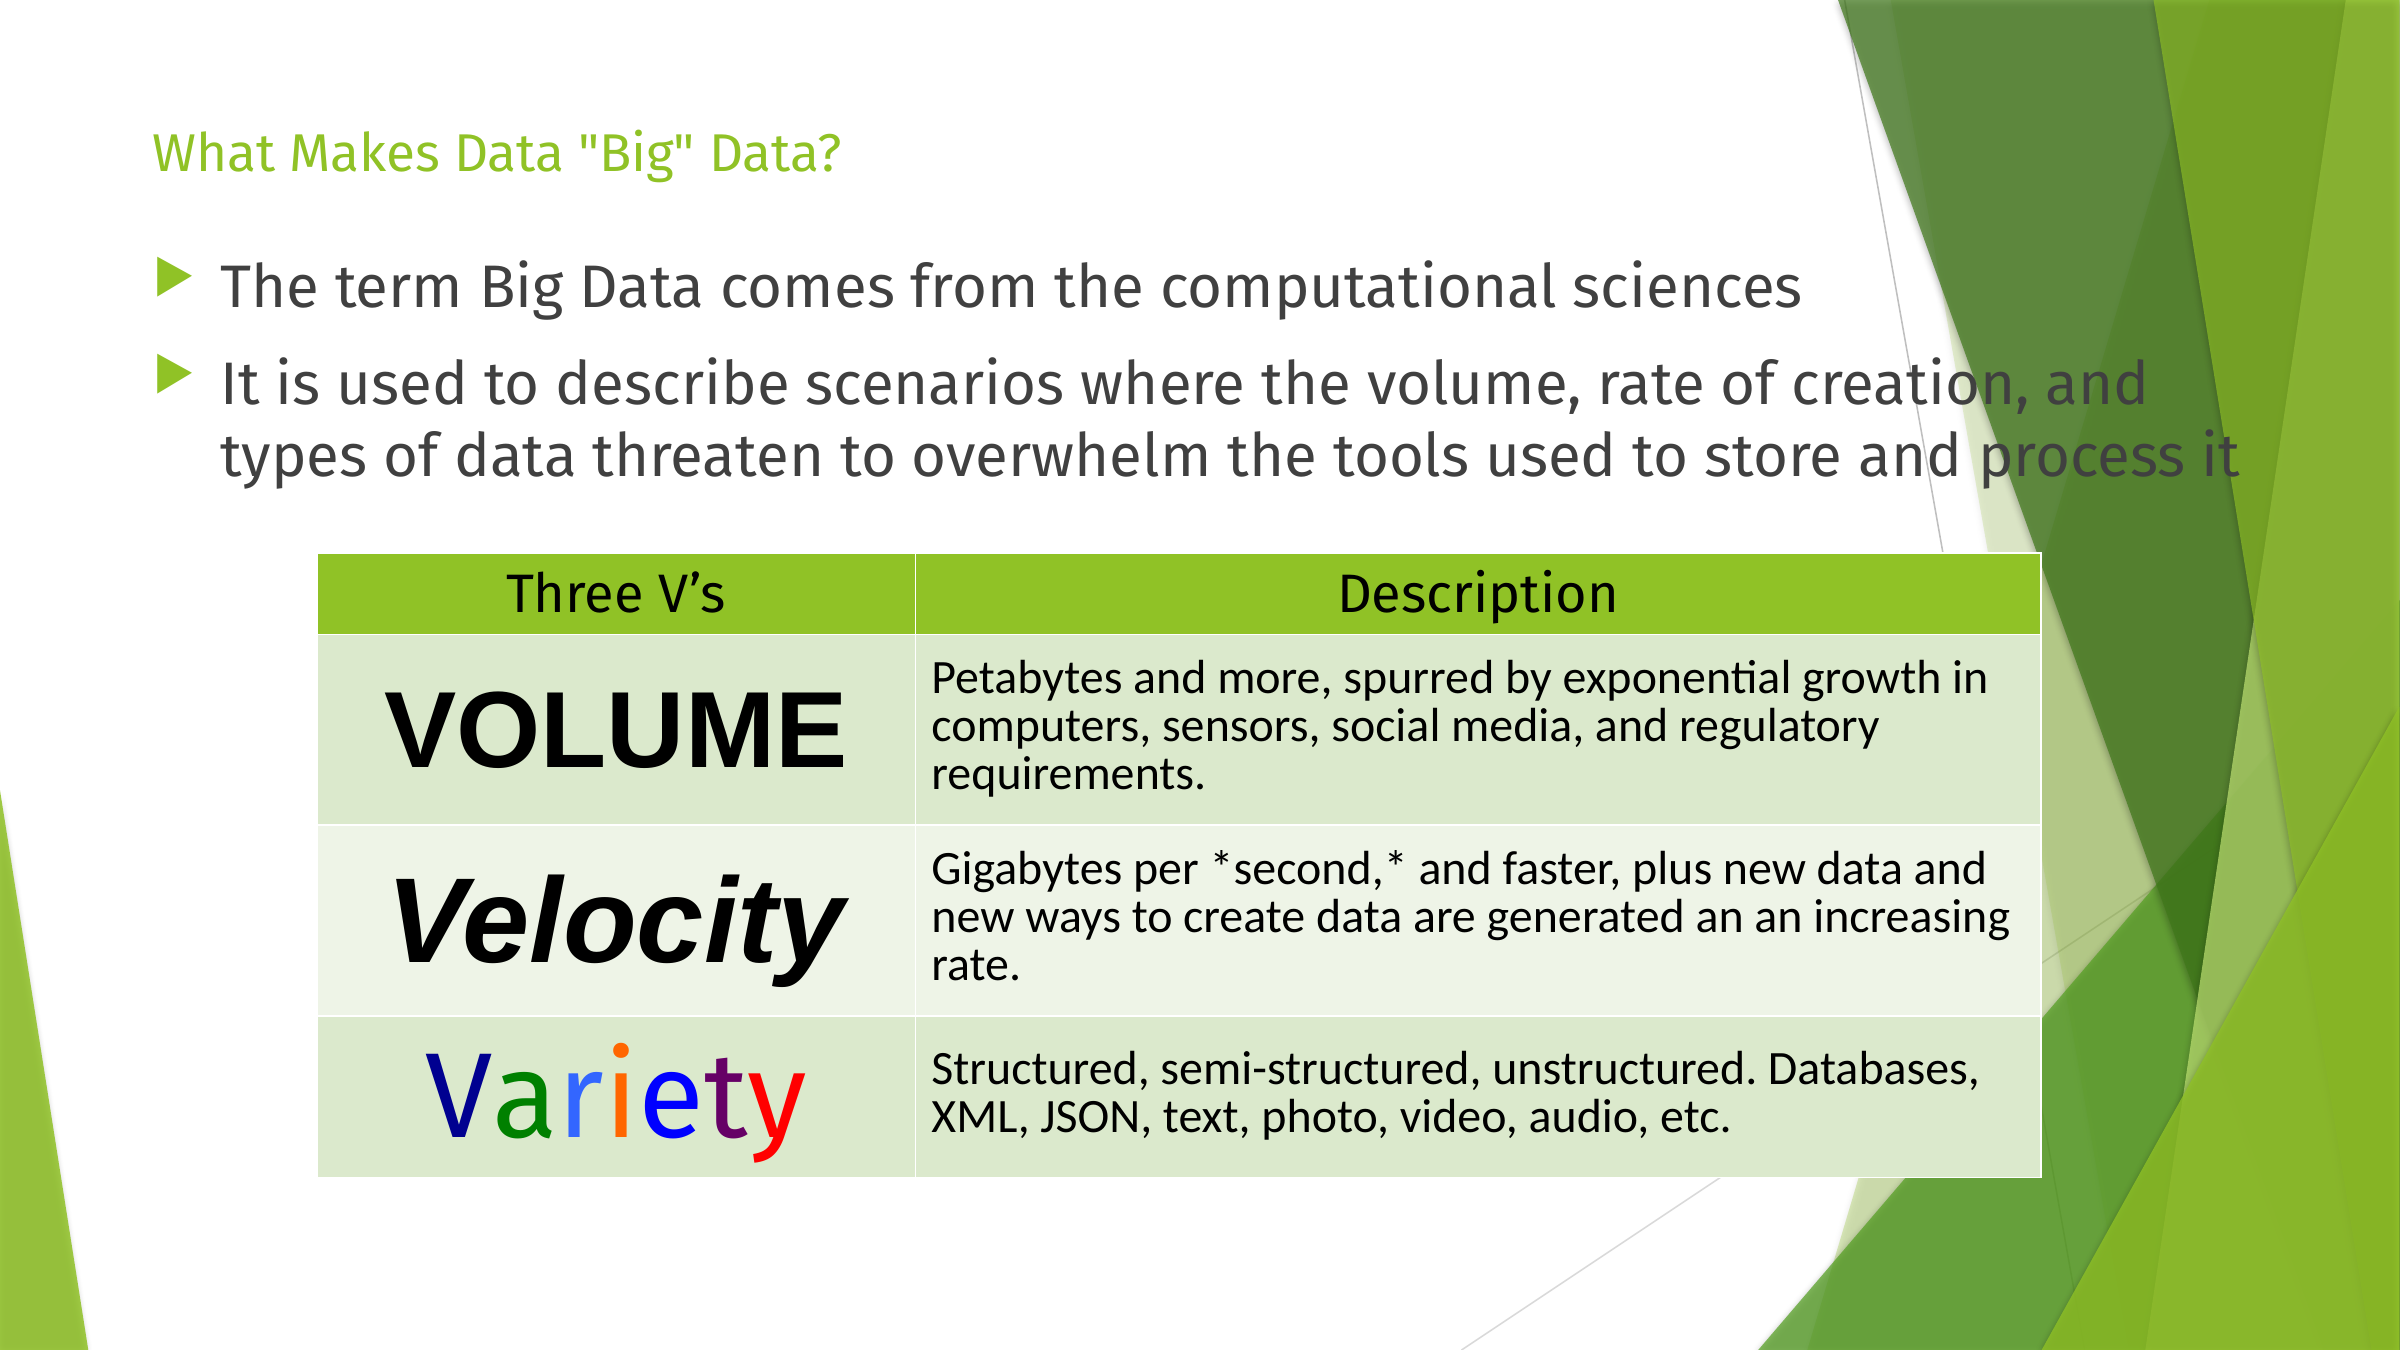

# What Makes Data "Big" Data?
The term Big Data comes from the computational sciences
It is used to describe scenarios where the volume, rate of creation, and types of data threaten to overwhelm the tools used to store and process it
| Three V’s | Description |
| --- | --- |
| VOLUME | Petabytes and more, spurred by exponential growth in computers, sensors, social media, and regulatory requirements. |
| Velocity | Gigabytes per \*second,\* and faster, plus new data and new ways to create data are generated an an increasing rate. |
| Variety | Structured, semi-structured, unstructured. Databases, XML, JSON, text, photo, video, audio, etc. |